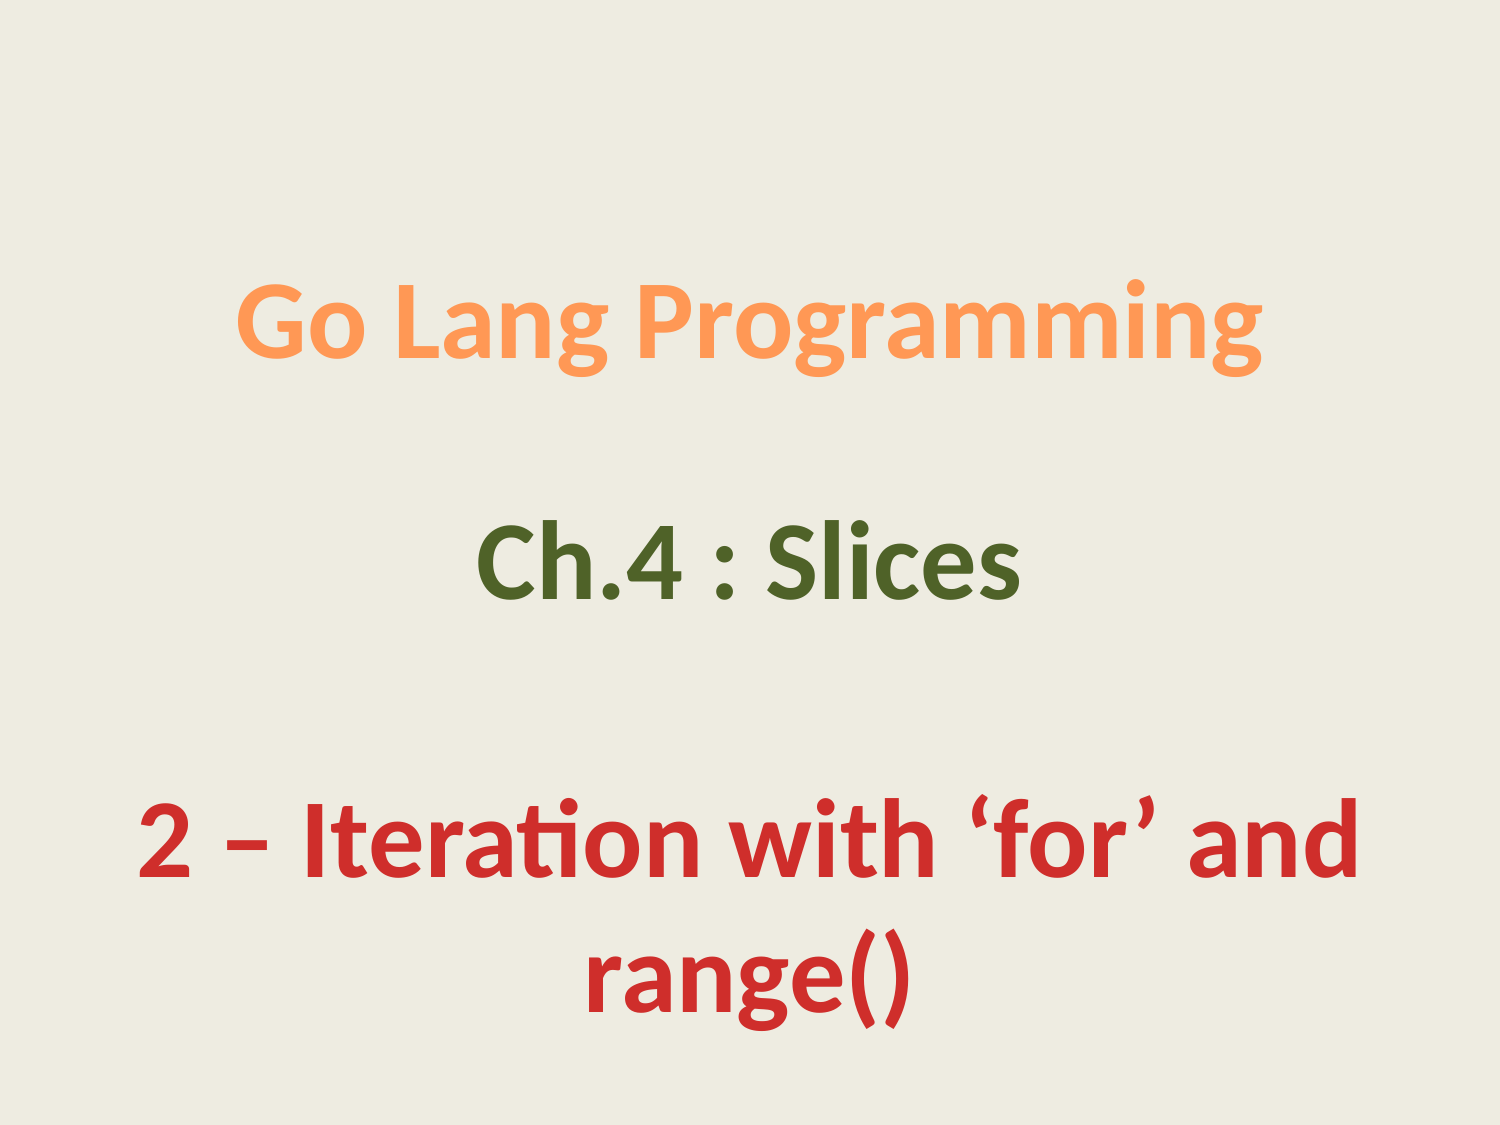

Go Lang Programming
Ch.4 : Slices
2 – Iteration with ‘for’ and range()